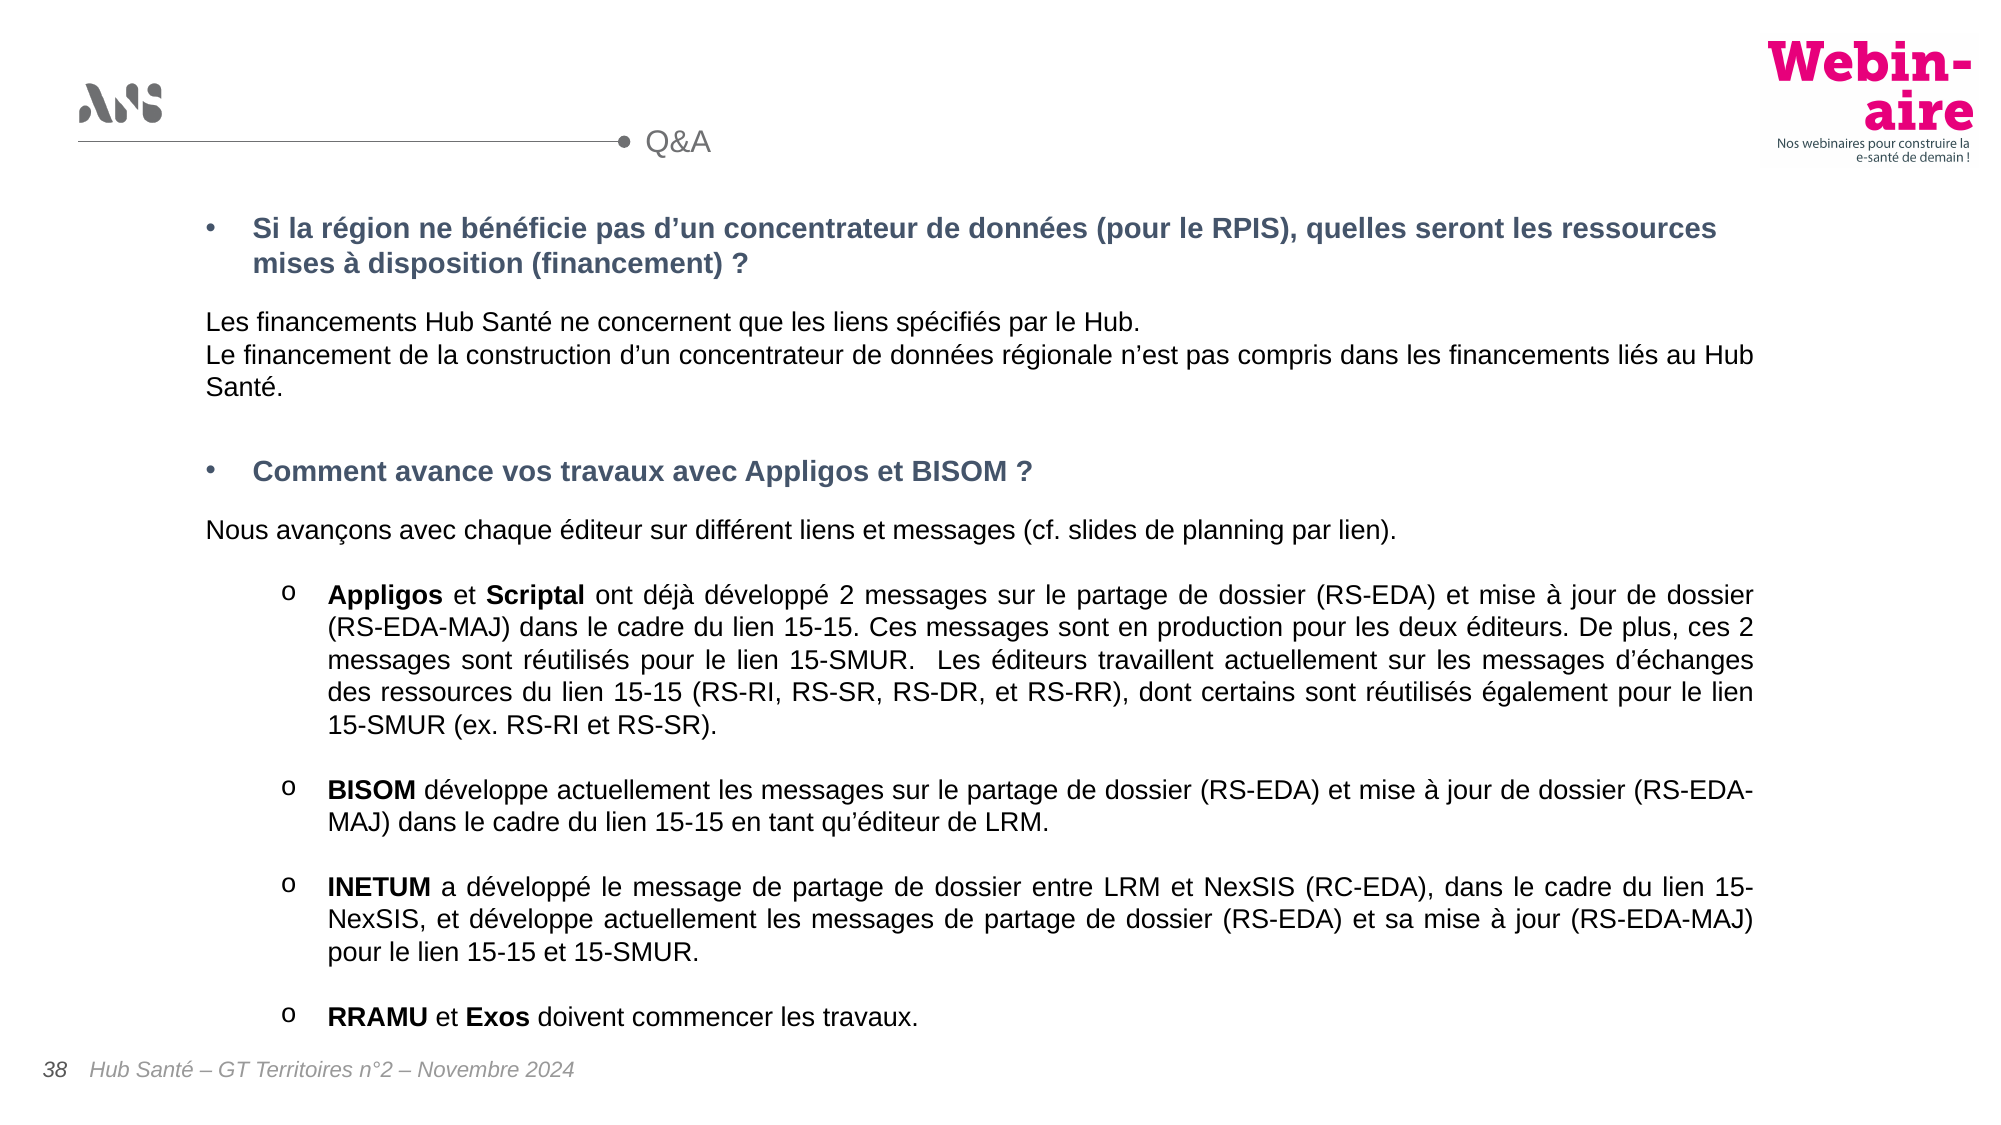

Q&A
Si la région ne bénéficie pas d’un concentrateur de données (pour le RPIS), quelles seront les ressources mises à disposition (financement) ?

Les financements Hub Santé ne concernent que les liens spécifiés par le Hub.
Le financement de la construction d’un concentrateur de données régionale n’est pas compris dans les financements liés au Hub Santé.

Comment avance vos travaux avec Appligos et BISOM ?

Nous avançons avec chaque éditeur sur différent liens et messages (cf. slides de planning par lien).

Appligos et Scriptal ont déjà développé 2 messages sur le partage de dossier (RS-EDA) et mise à jour de dossier (RS-EDA-MAJ) dans le cadre du lien 15-15. Ces messages sont en production pour les deux éditeurs. De plus, ces 2 messages sont réutilisés pour le lien 15-SMUR.  Les éditeurs travaillent actuellement sur les messages d’échanges des ressources du lien 15-15 (RS-RI, RS-SR, RS-DR, et RS-RR), dont certains sont réutilisés également pour le lien 15-SMUR (ex. RS-RI et RS-SR).

BISOM développe actuellement les messages sur le partage de dossier (RS-EDA) et mise à jour de dossier (RS-EDA-MAJ) dans le cadre du lien 15-15 en tant qu’éditeur de LRM.

INETUM a développé le message de partage de dossier entre LRM et NexSIS (RC-EDA), dans le cadre du lien 15-NexSIS, et développe actuellement les messages de partage de dossier (RS-EDA) et sa mise à jour (RS-EDA-MAJ) pour le lien 15-15 et 15-SMUR.

RRAMU et Exos doivent commencer les travaux.
Hub Santé – GT Territoires n°2 – Novembre 2024